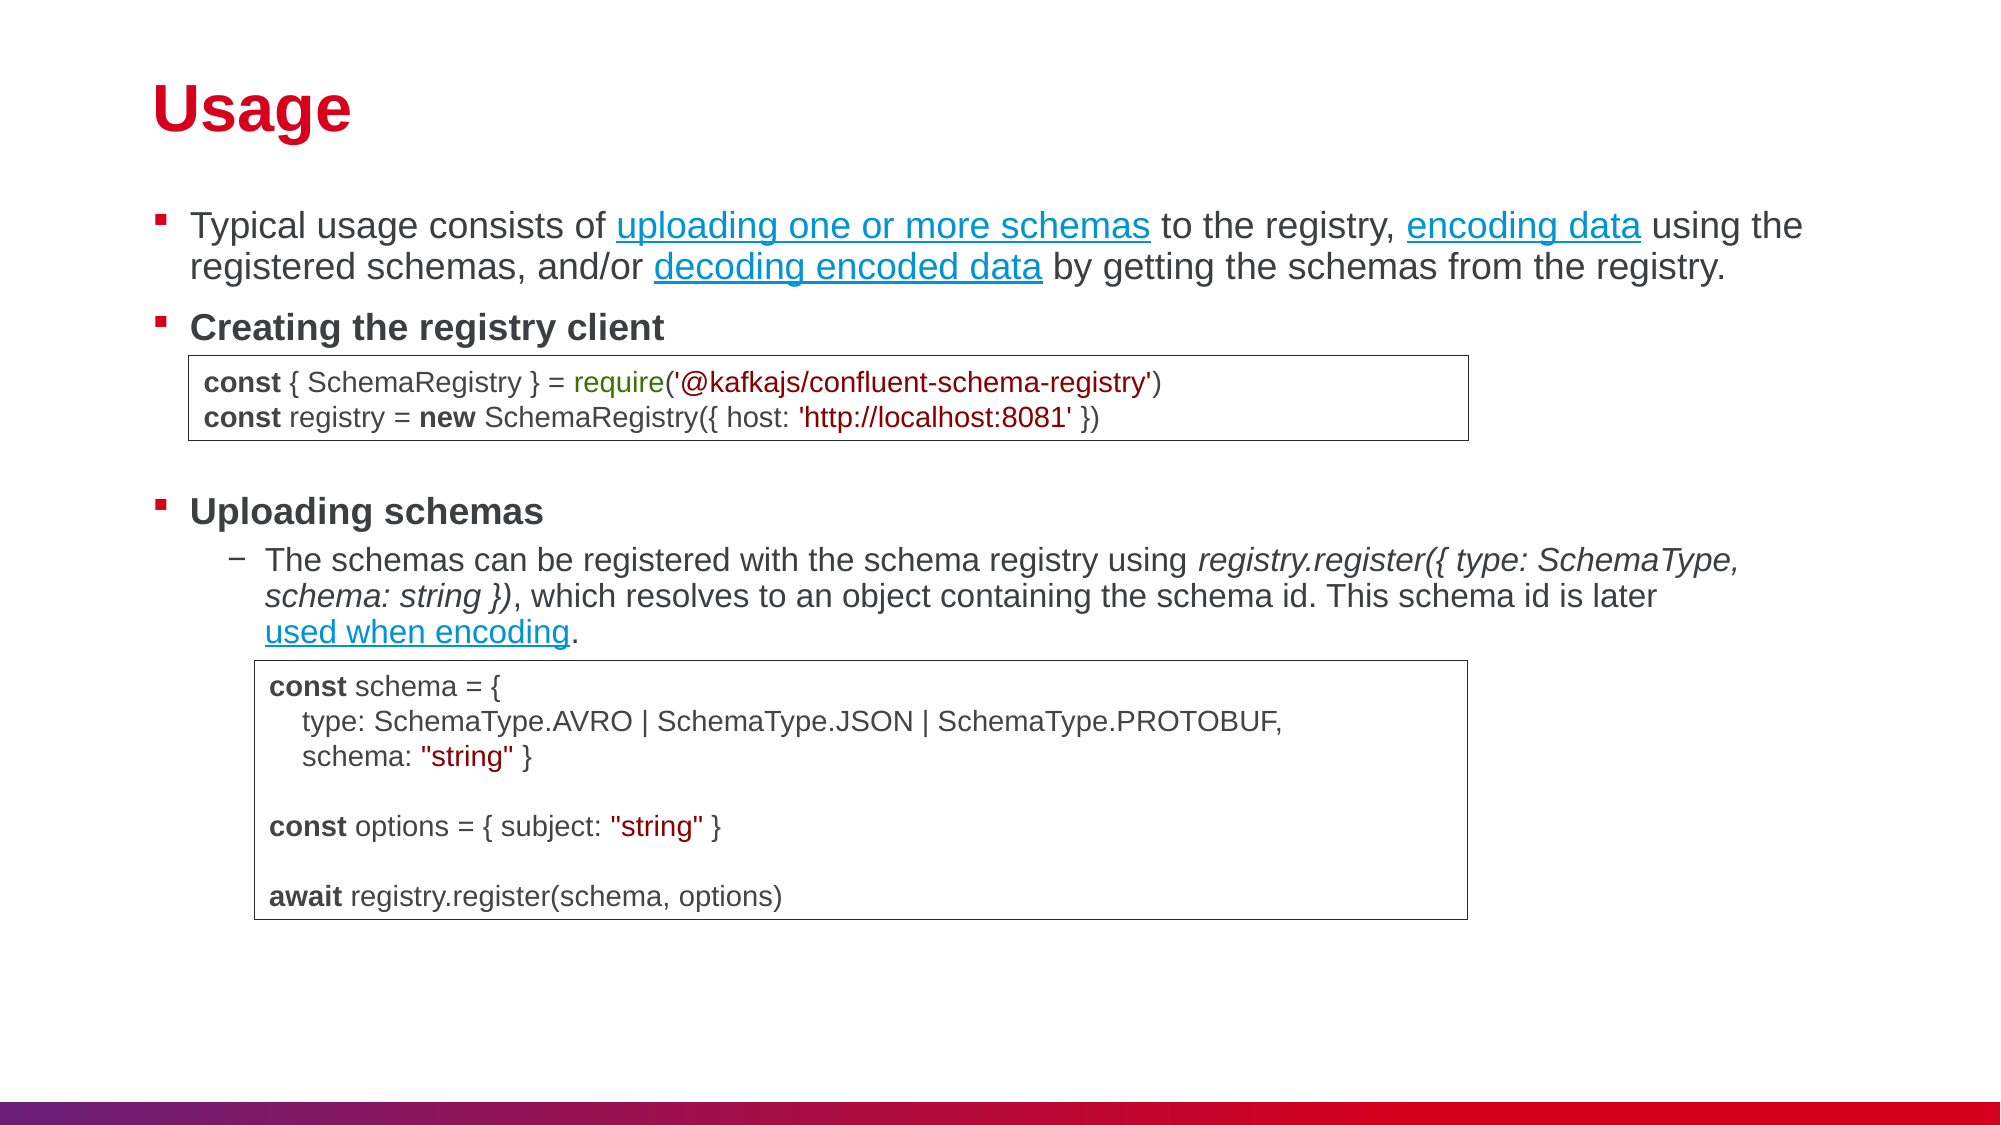

# Usage
Typical usage consists of uploading one or more schemas to the registry, encoding data using the registered schemas, and/or decoding encoded data by getting the schemas from the registry.
Creating the registry client

Uploading schemas
The schemas can be registered with the schema registry using registry.register({ type: SchemaType, schema: string }), which resolves to an object containing the schema id. This schema id is later used when encoding.
const { SchemaRegistry } = require('@kafkajs/confluent-schema-registry')
const registry = new SchemaRegistry({ host: 'http://localhost:8081' })
const schema = {
    type: SchemaType.AVRO | SchemaType.JSON | SchemaType.PROTOBUF,
    schema: "string" }

const options = { subject: "string" }

await registry.register(schema, options)